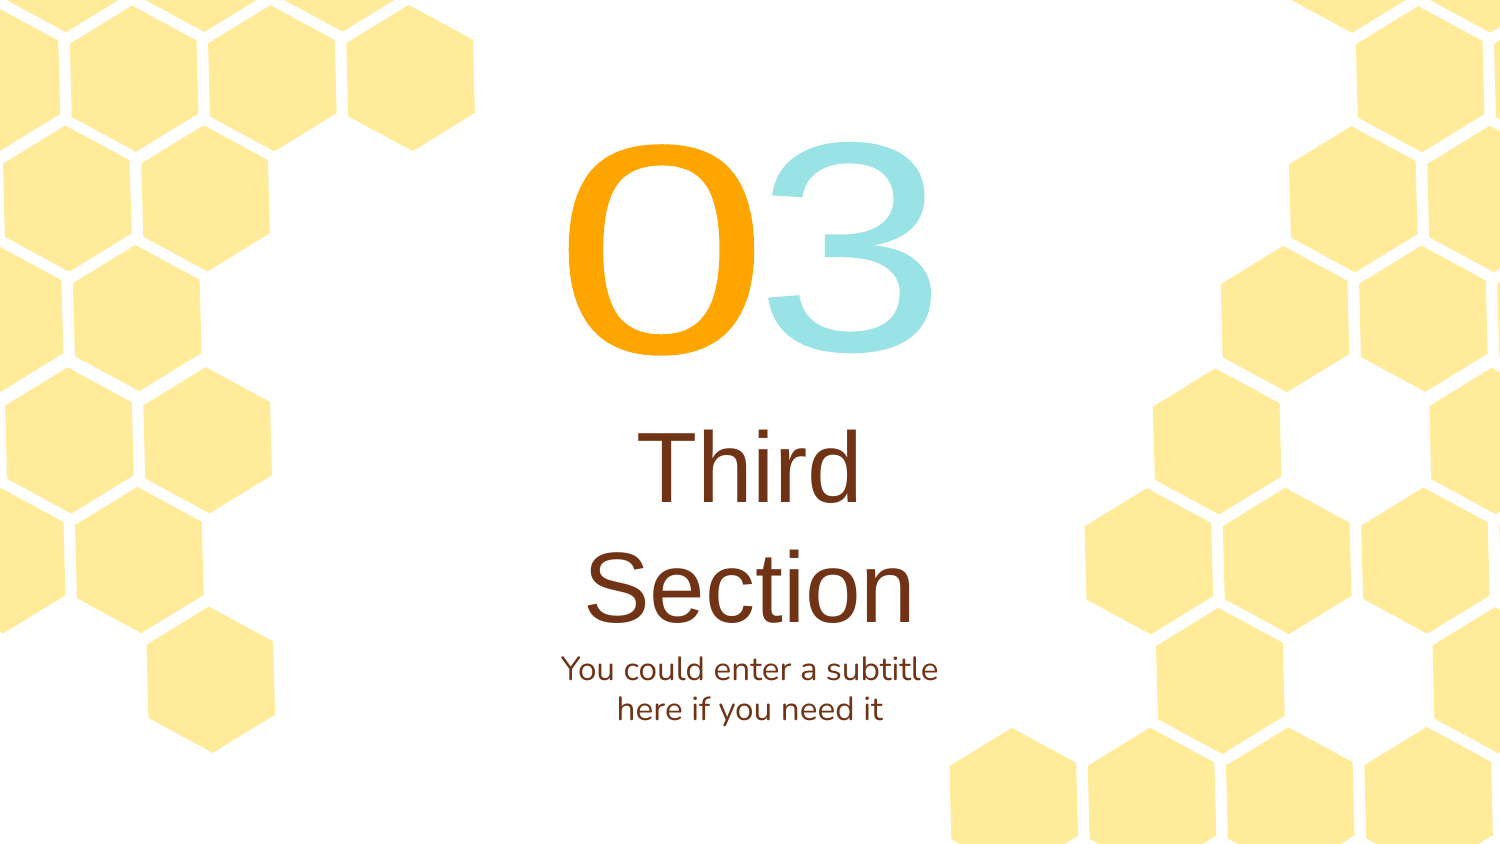

3
0
# Third Section
You could enter a subtitle here if you need it